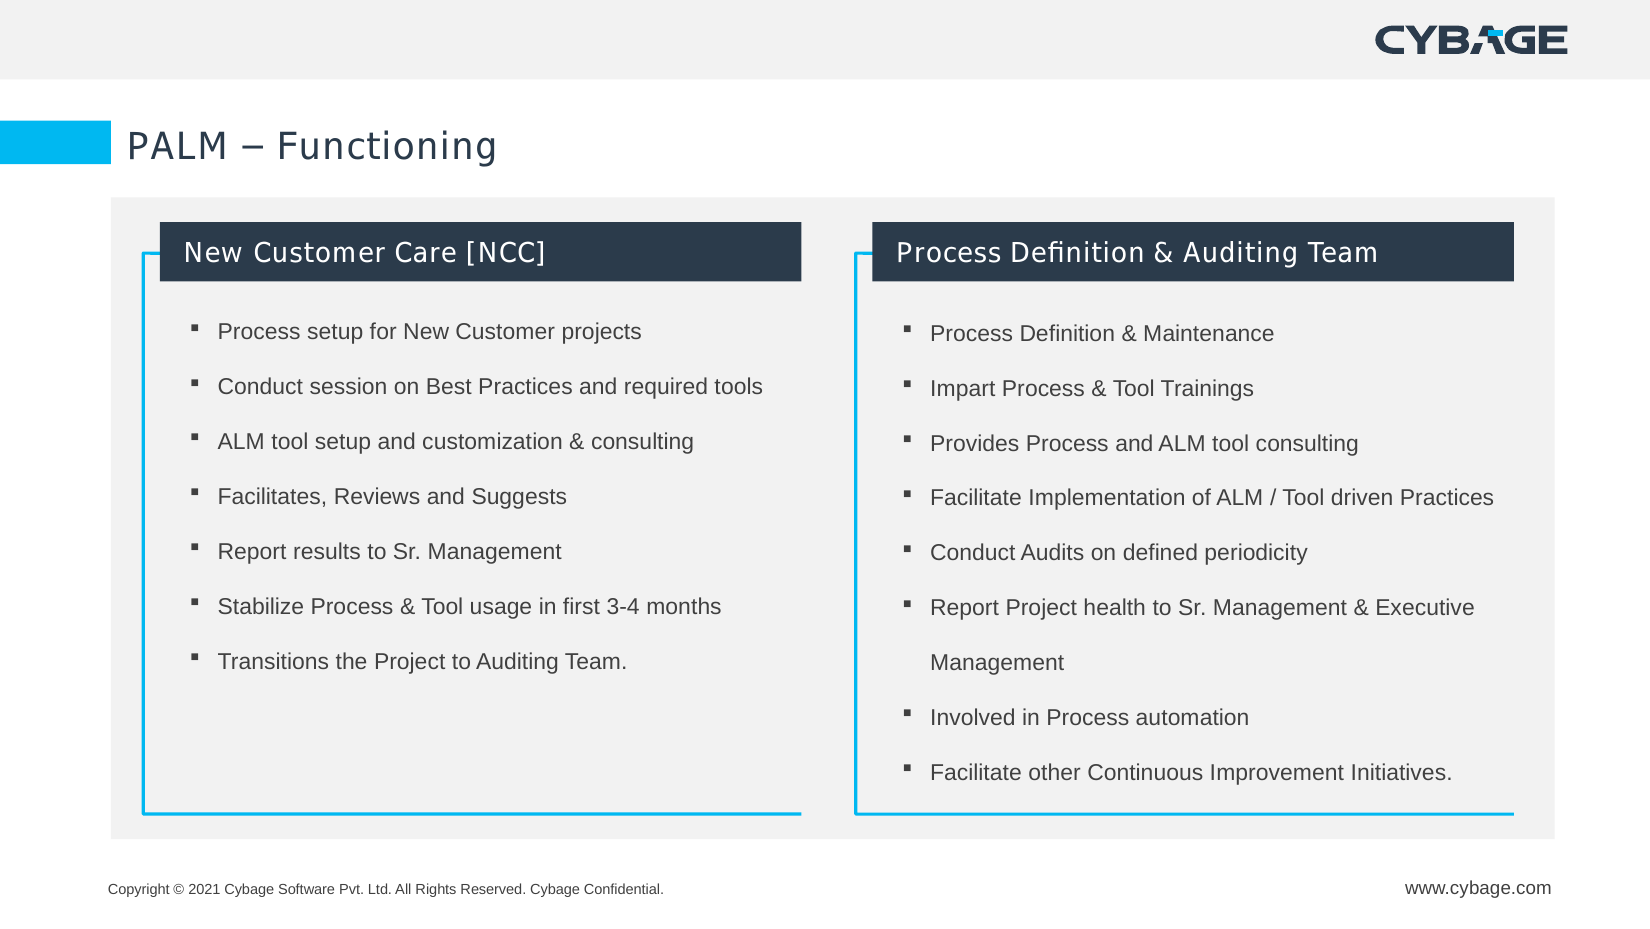

PALM – Functioning

New Customer Care [NCC]
Process Definition & Auditing Team

Process setup for New Customer projects
Conduct session on Best Practices and required tools
ALM tool setup and customization & consulting
Facilitates, Reviews and Suggests
Report results to Sr. Management
Stabilize Process & Tool usage in first 3-4 months
Transitions the Project to Auditing Team.
Process Definition & Maintenance
Impart Process & Tool Trainings
Provides Process and ALM tool consulting
Facilitate Implementation of ALM / Tool driven Practices
Conduct Audits on defined periodicity
Report Project health to Sr. Management & Executive Management
Involved in Process automation
Facilitate other Continuous Improvement Initiatives.